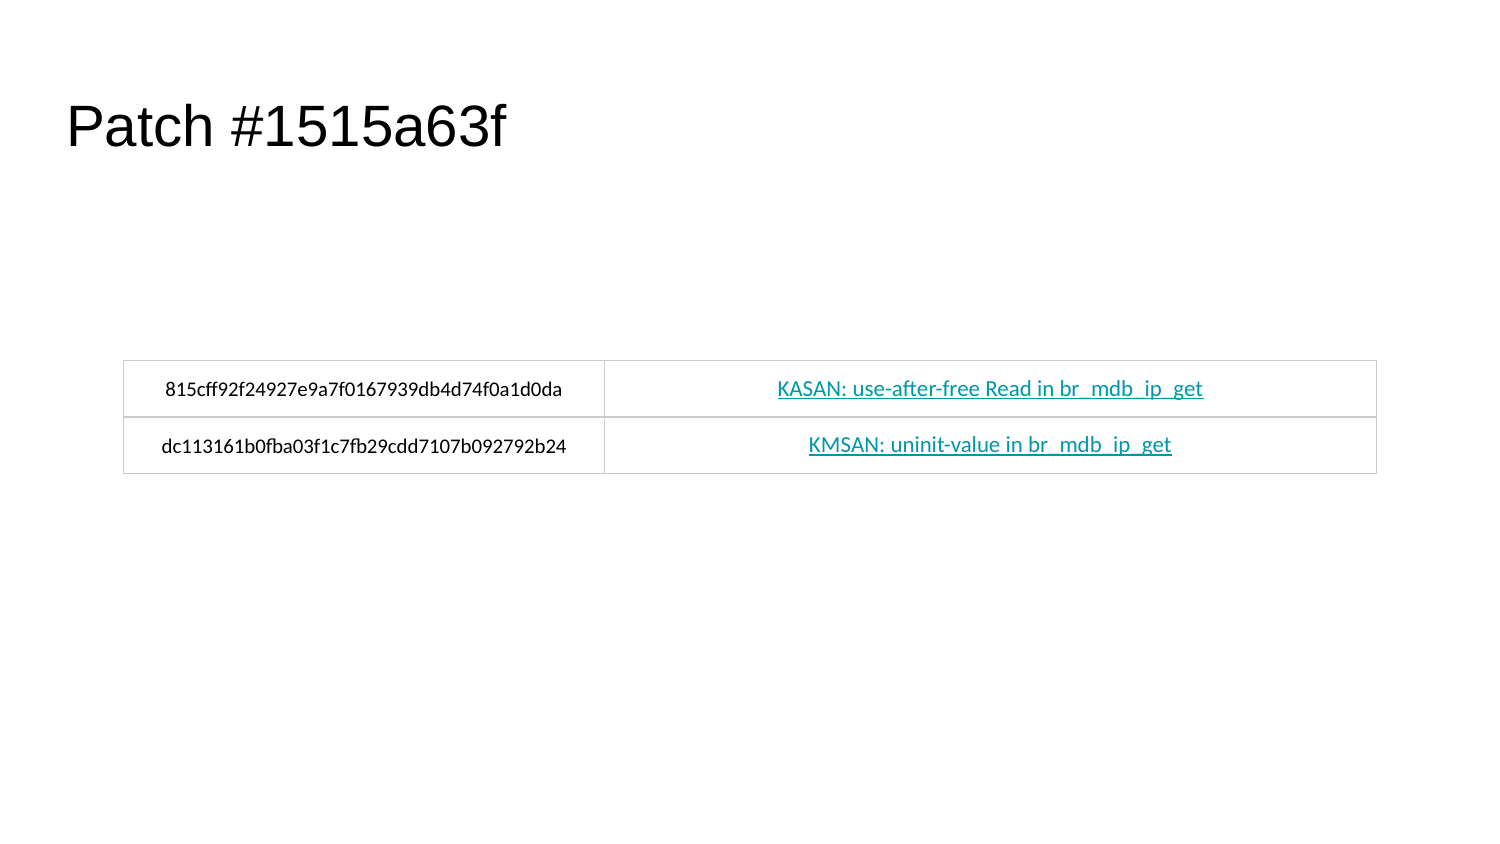

# Patch #1515a63f
| 815cff92f24927e9a7f0167939db4d74f0a1d0da | KASAN: use-after-free Read in br\_mdb\_ip\_get |
| --- | --- |
| dc113161b0fba03f1c7fb29cdd7107b092792b24 | KMSAN: uninit-value in br\_mdb\_ip\_get |